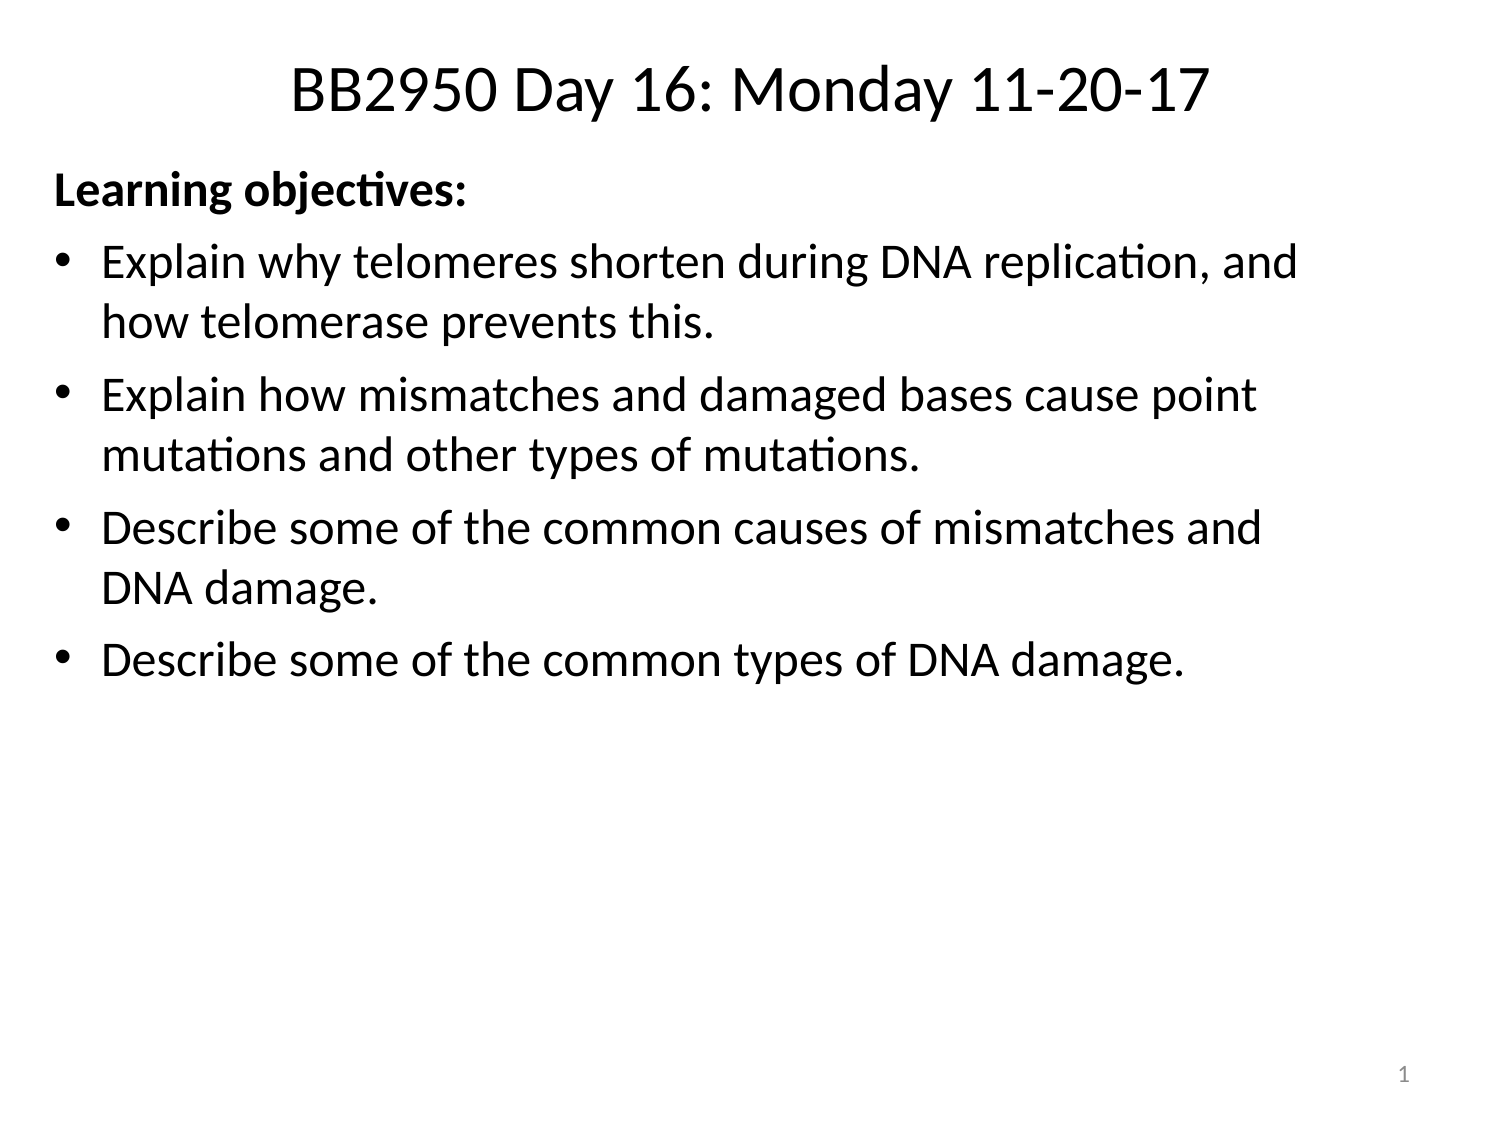

BB2950 Day 16: Monday 11-20-17
Learning objectives:
Explain why telomeres shorten during DNA replication, and how telomerase prevents this.
Explain how mismatches and damaged bases cause point mutations and other types of mutations.
Describe some of the common causes of mismatches and DNA damage.
Describe some of the common types of DNA damage.
1